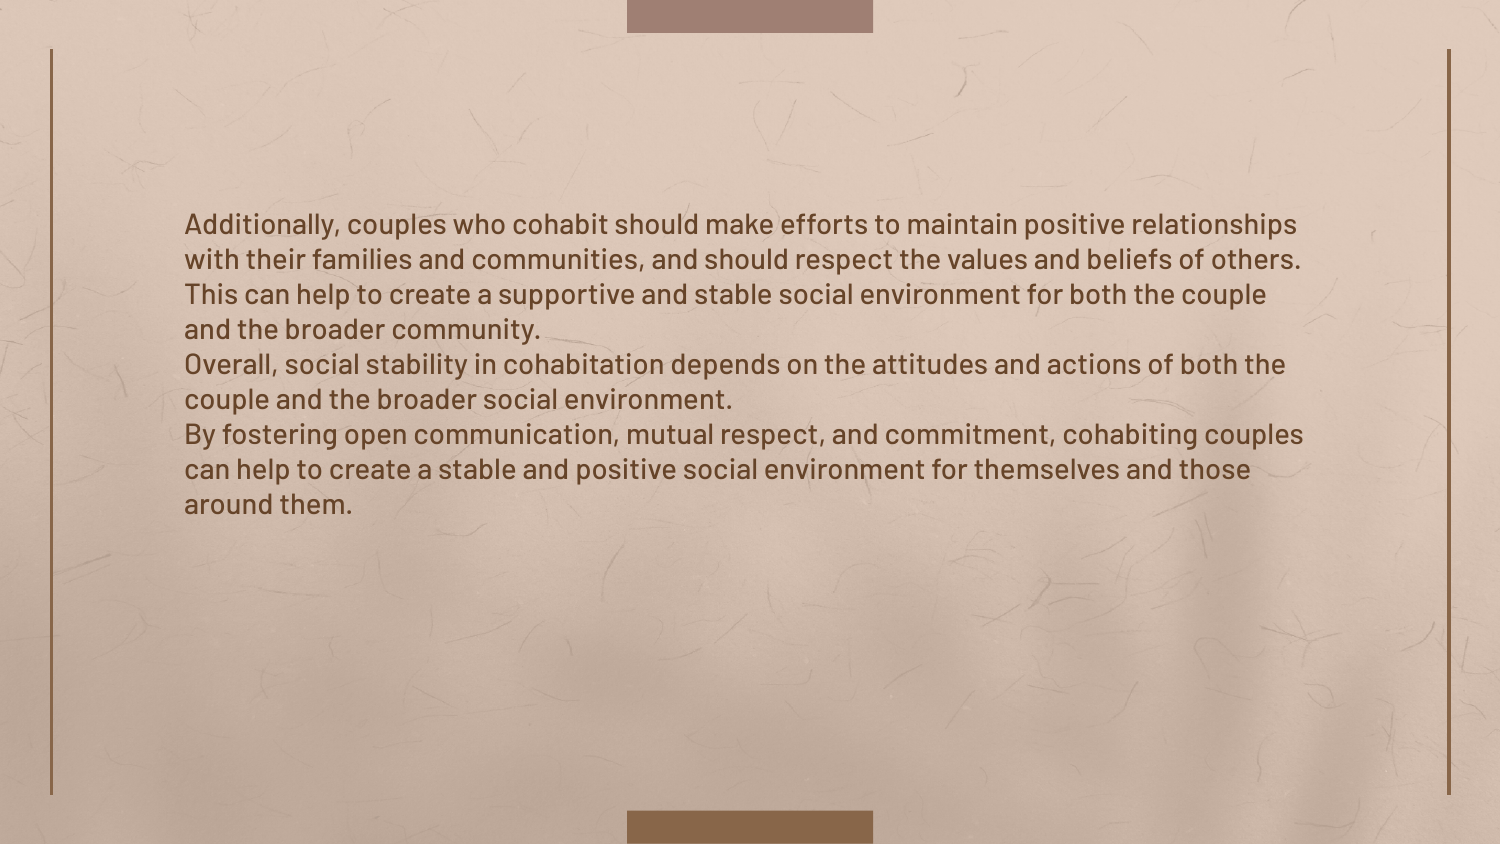

Additionally, couples who cohabit should make efforts to maintain positive relationships with their families and communities, and should respect the values and beliefs of others. This can help to create a supportive and stable social environment for both the couple and the broader community.
Overall, social stability in cohabitation depends on the attitudes and actions of both the couple and the broader social environment.
By fostering open communication, mutual respect, and commitment, cohabiting couples can help to create a stable and positive social environment for themselves and those around them.